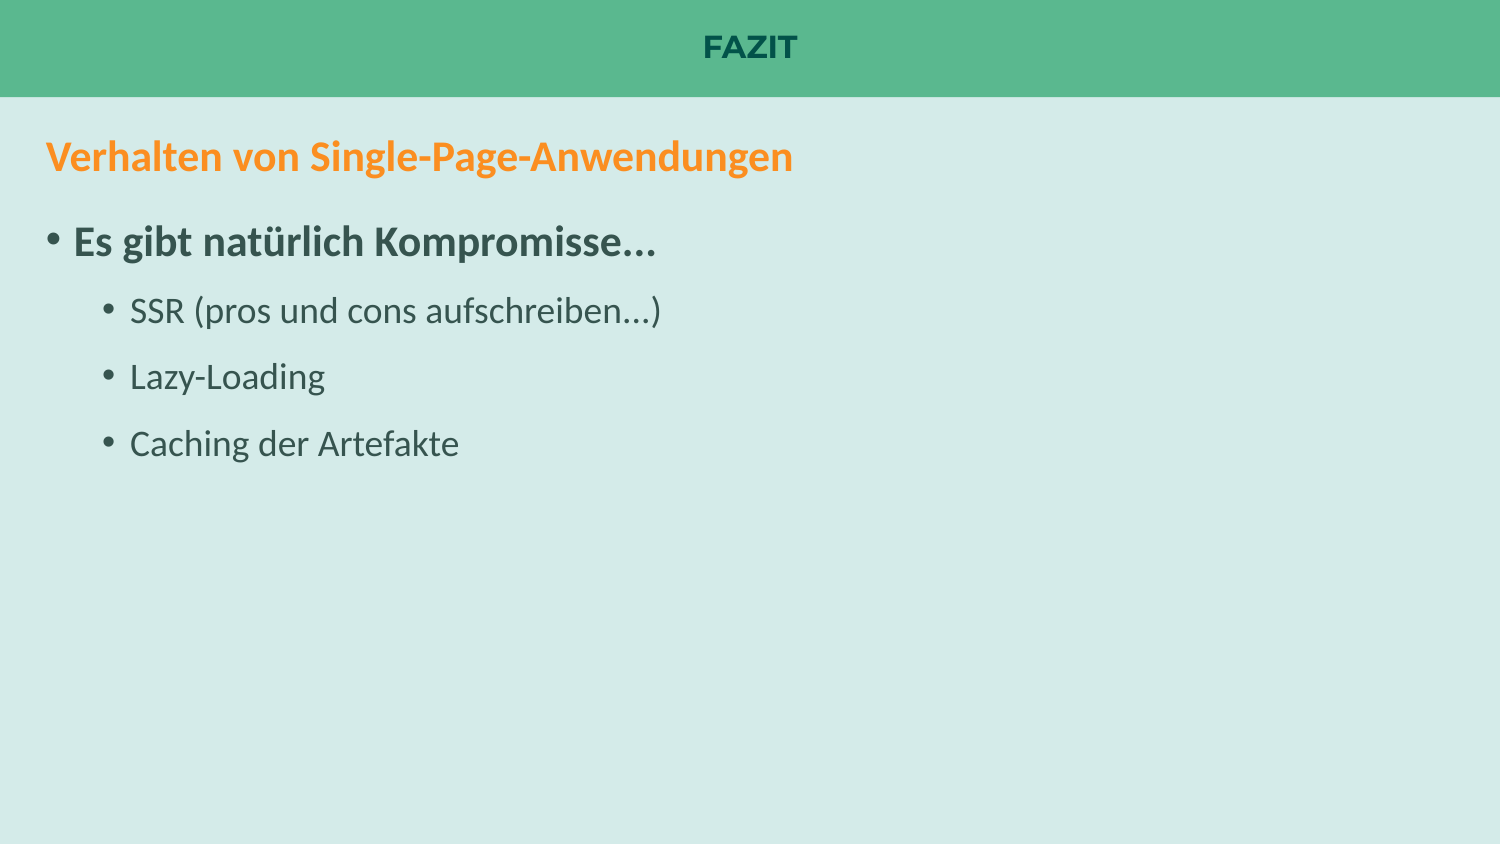

# Fazit
Verhalten von Single-Page-Anwendungen
Es gibt natürlich Kompromisse...
SSR (pros und cons aufschreiben...)
Lazy-Loading
Caching der Artefakte